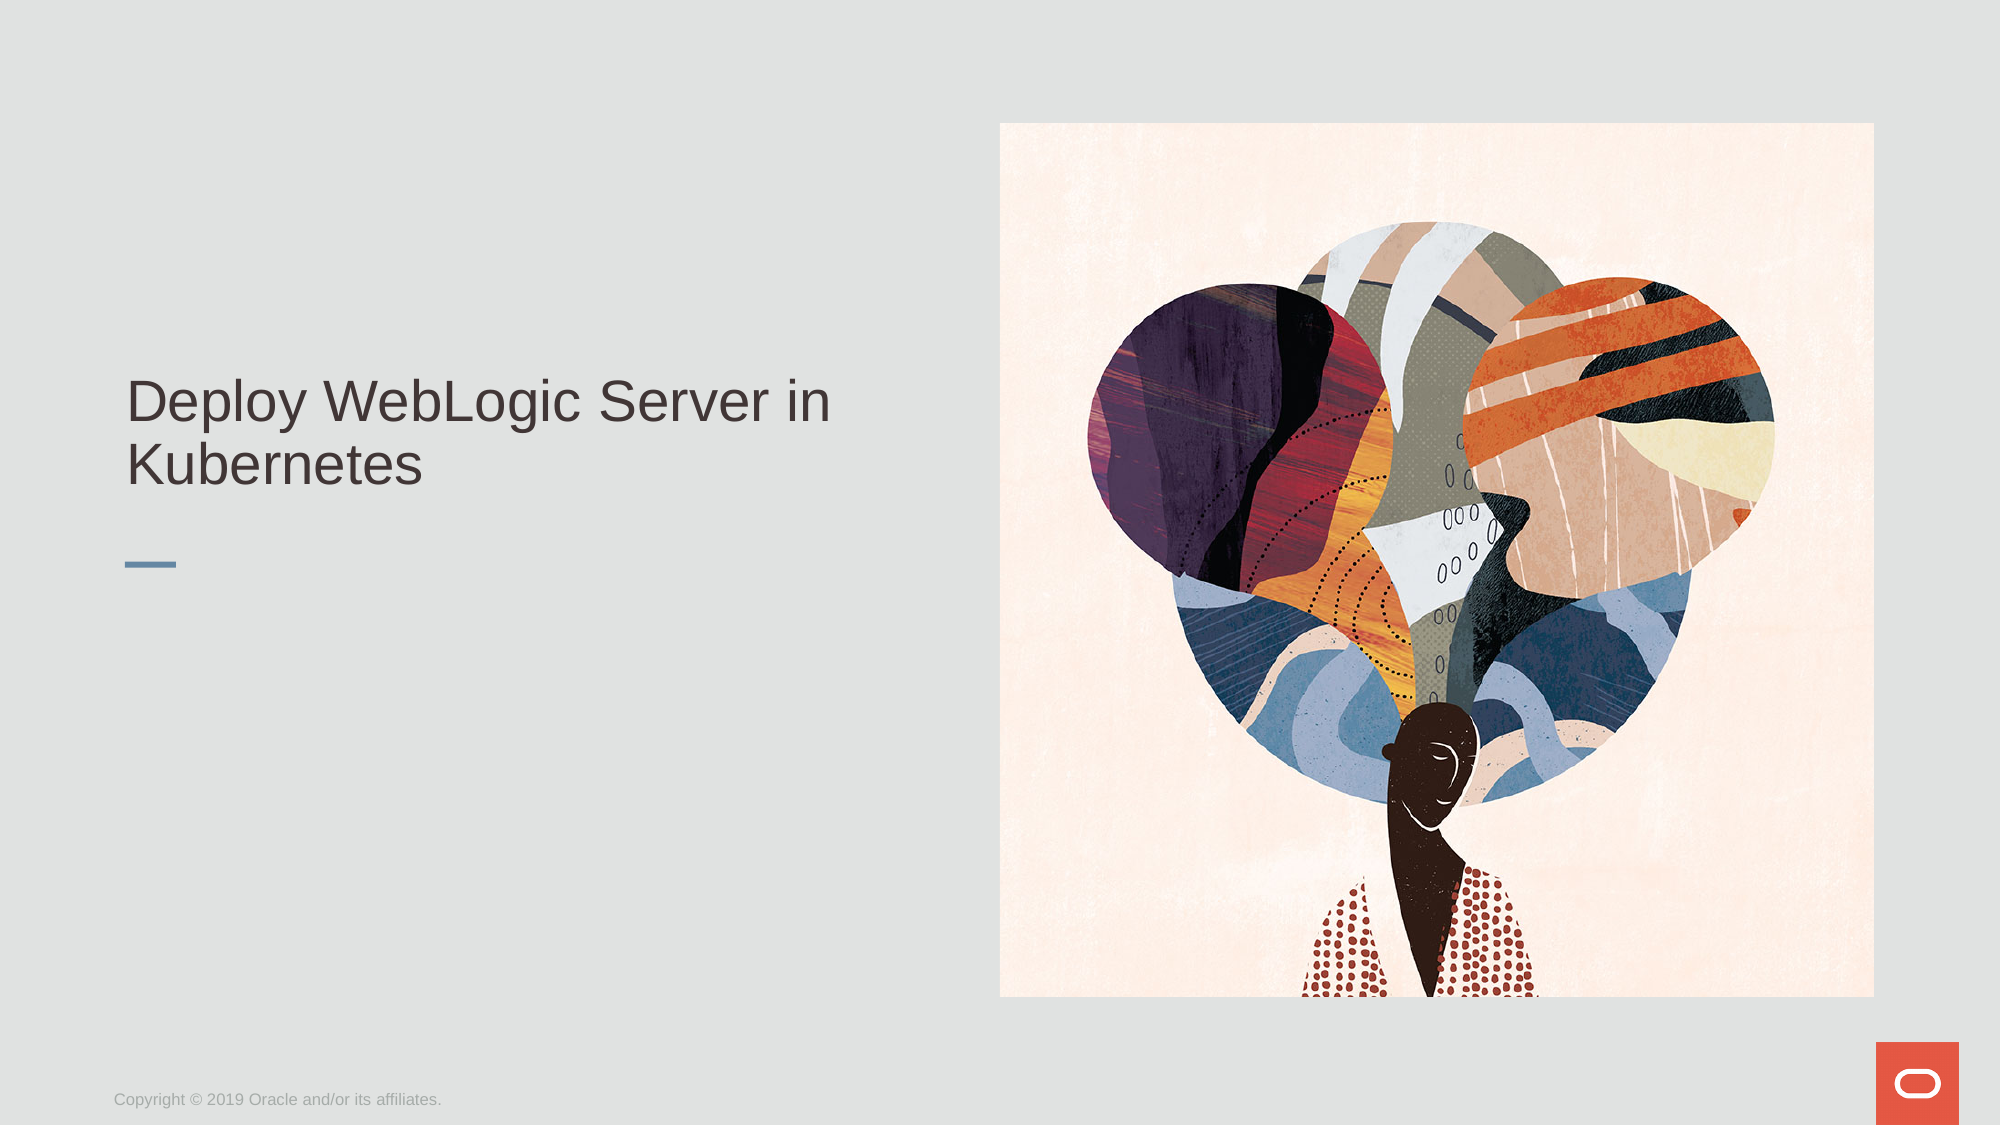

# Deploy WebLogic Server in Kubernetes
Copyright © 2019 Oracle and/or its affiliates.